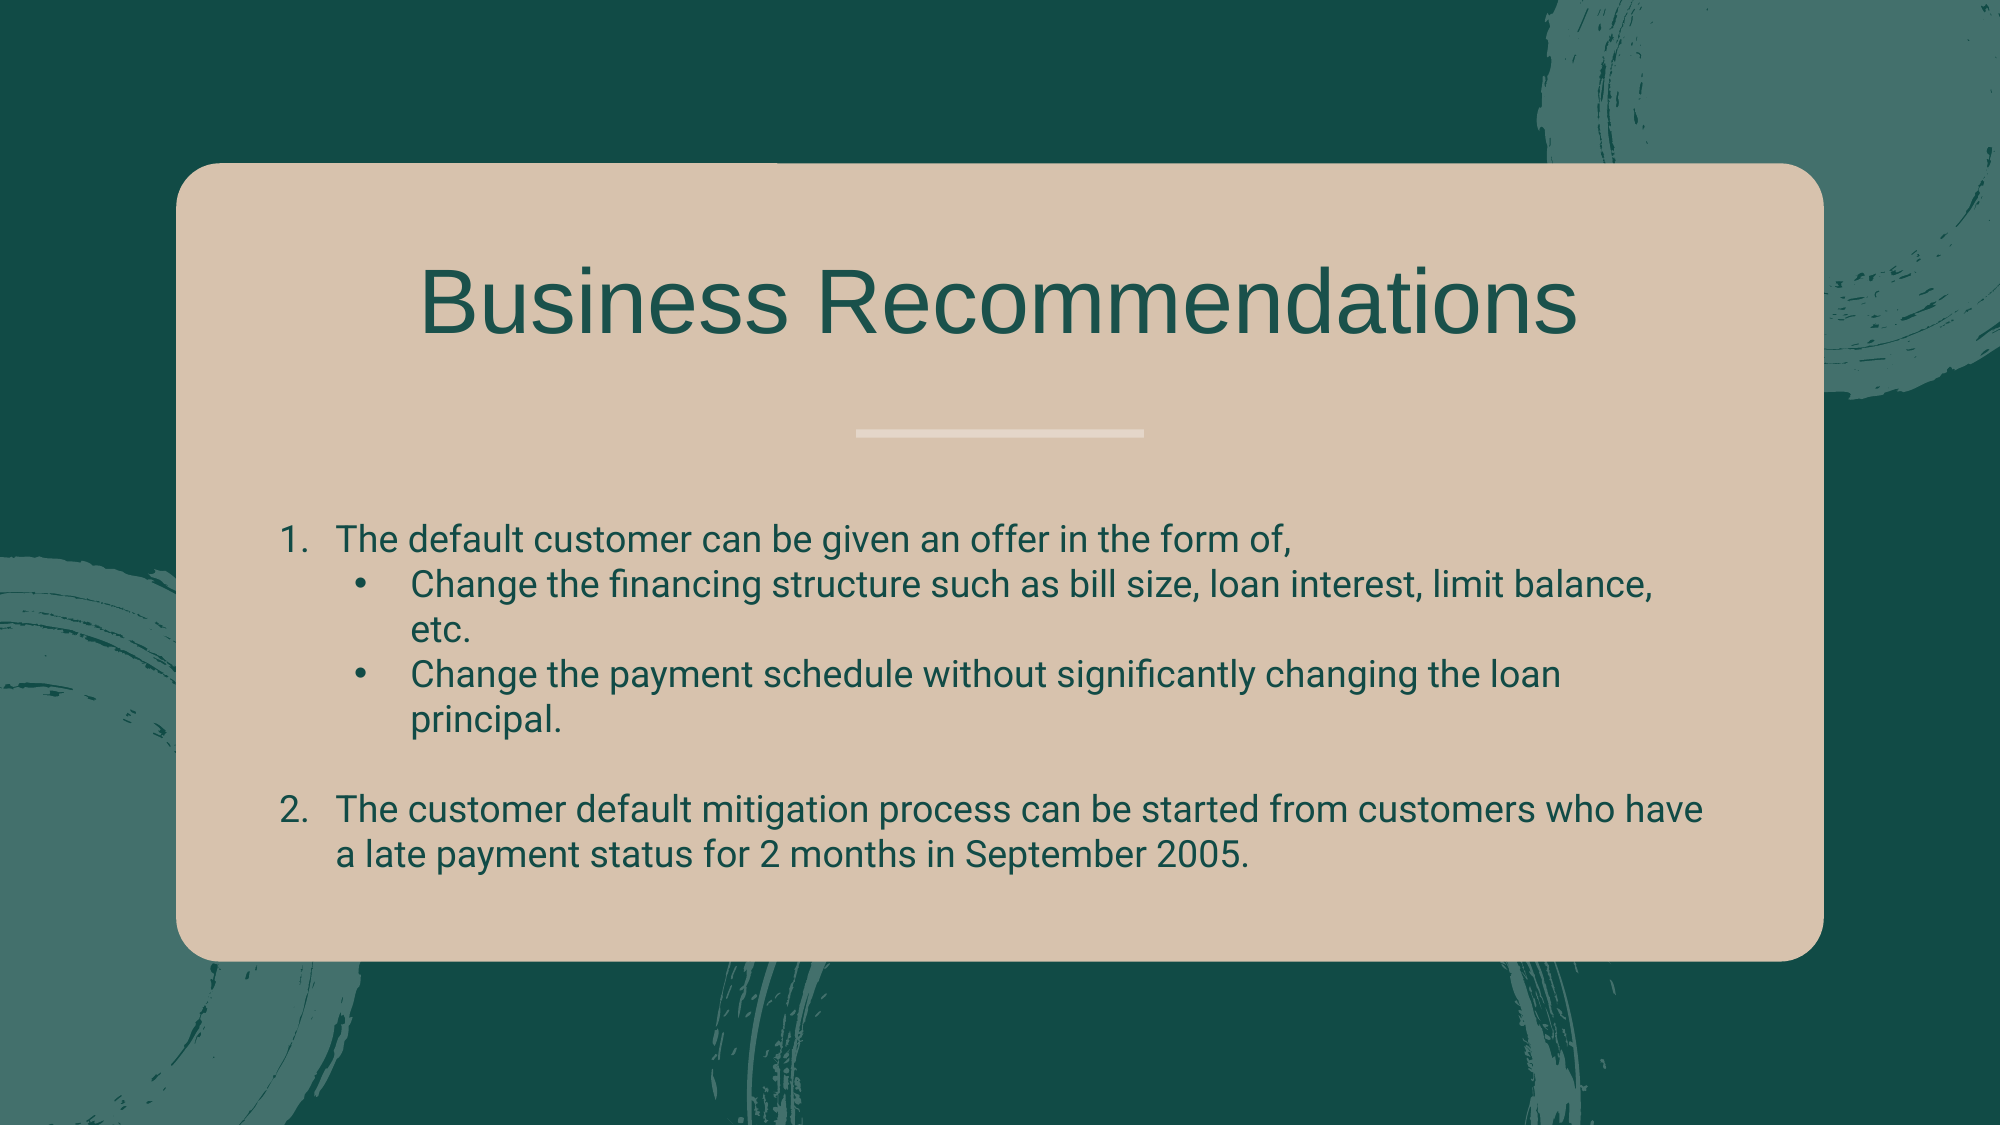

Business Recommendations
The default customer can be given an offer in the form of,
Change the financing structure such as bill size, loan interest, limit balance, etc.
Change the payment schedule without significantly changing the loan principal.

The customer default mitigation process can be started from customers who have a late payment status for 2 months in September 2005.